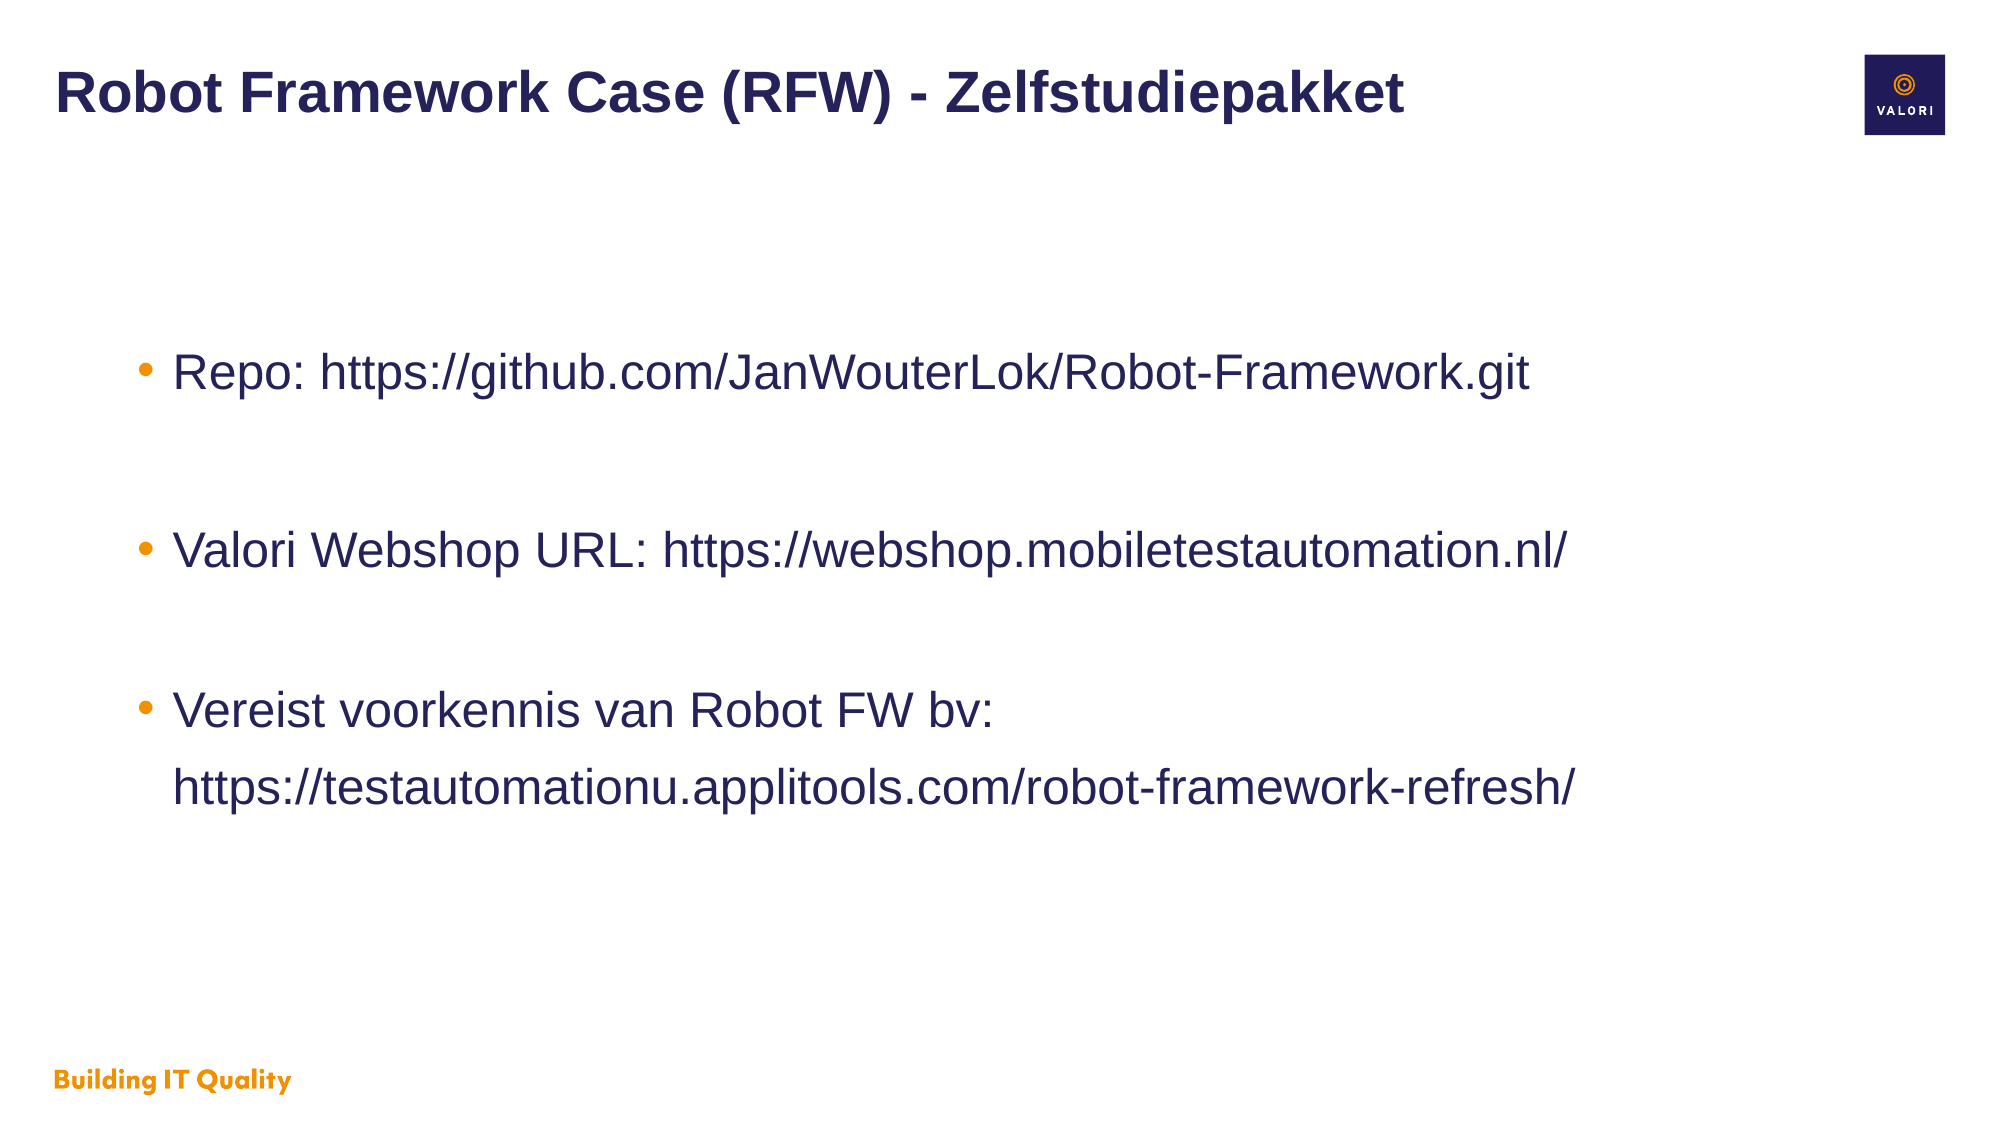

# Robot Framework Case (RFW) - Zelfstudiepakket

Repo: https://github.com/JanWouterLok/Robot-Framework.git

Valori Webshop URL: https://webshop.mobiletestautomation.nl/

Vereist voorkennis van Robot FW bv: https://testautomationu.applitools.com/robot-framework-refresh/